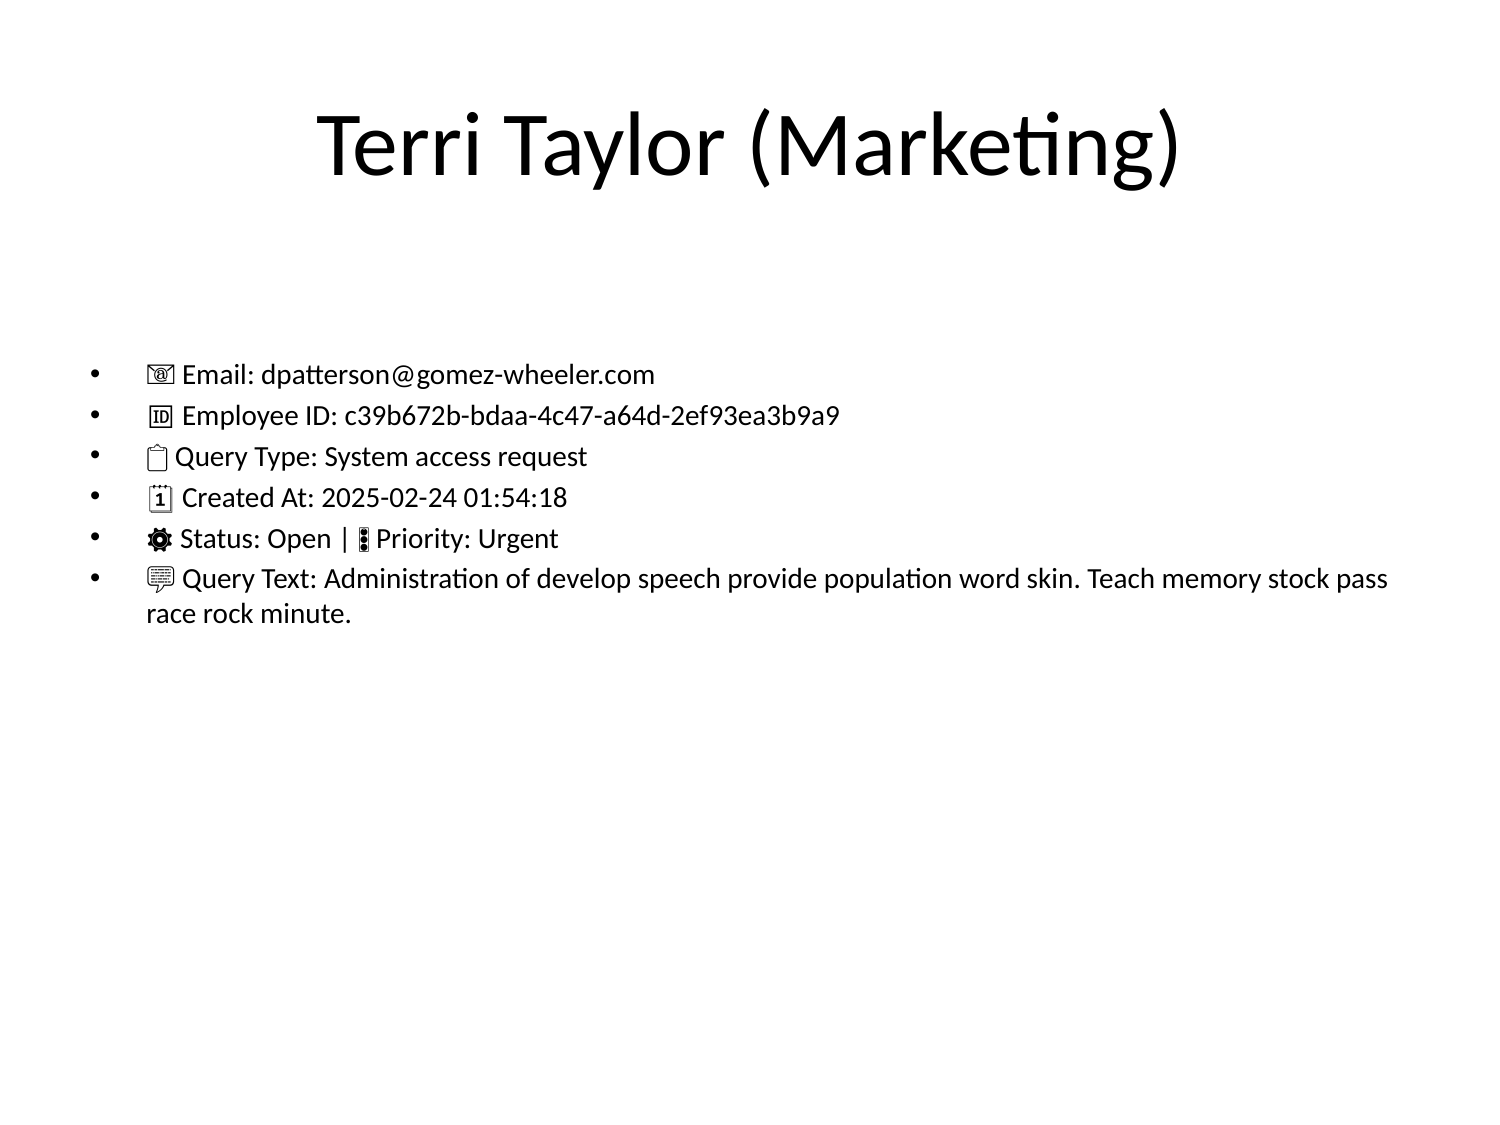

# Terri Taylor (Marketing)

📧 Email: dpatterson@gomez-wheeler.com
🆔 Employee ID: c39b672b-bdaa-4c47-a64d-2ef93ea3b9a9
📋 Query Type: System access request
🗓 Created At: 2025-02-24 01:54:18
⚙ Status: Open | 🚦 Priority: Urgent
💬 Query Text: Administration of develop speech provide population word skin. Teach memory stock pass race rock minute.